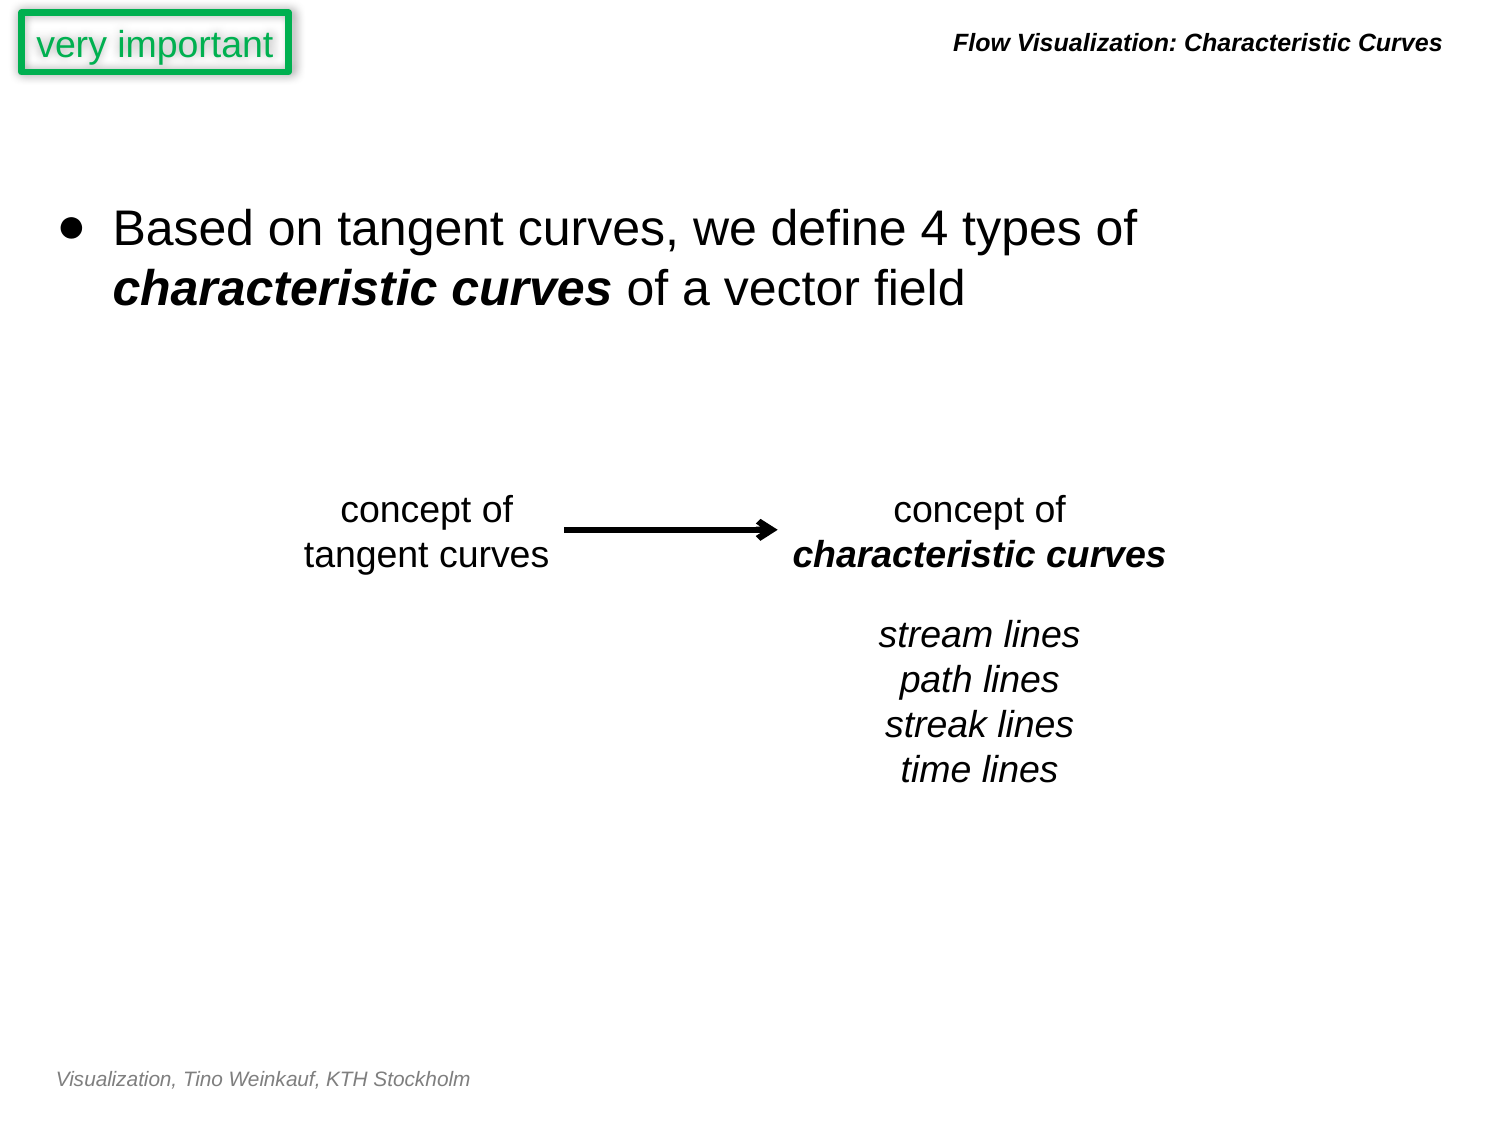

very important
# Flow Visualization: Characteristic Curves

Based on tangent curves, we define 4 types of characteristic curves of a vector field

concept of
characteristic curves
concept of
tangent curves
stream lines
path lines
streak lines
time lines